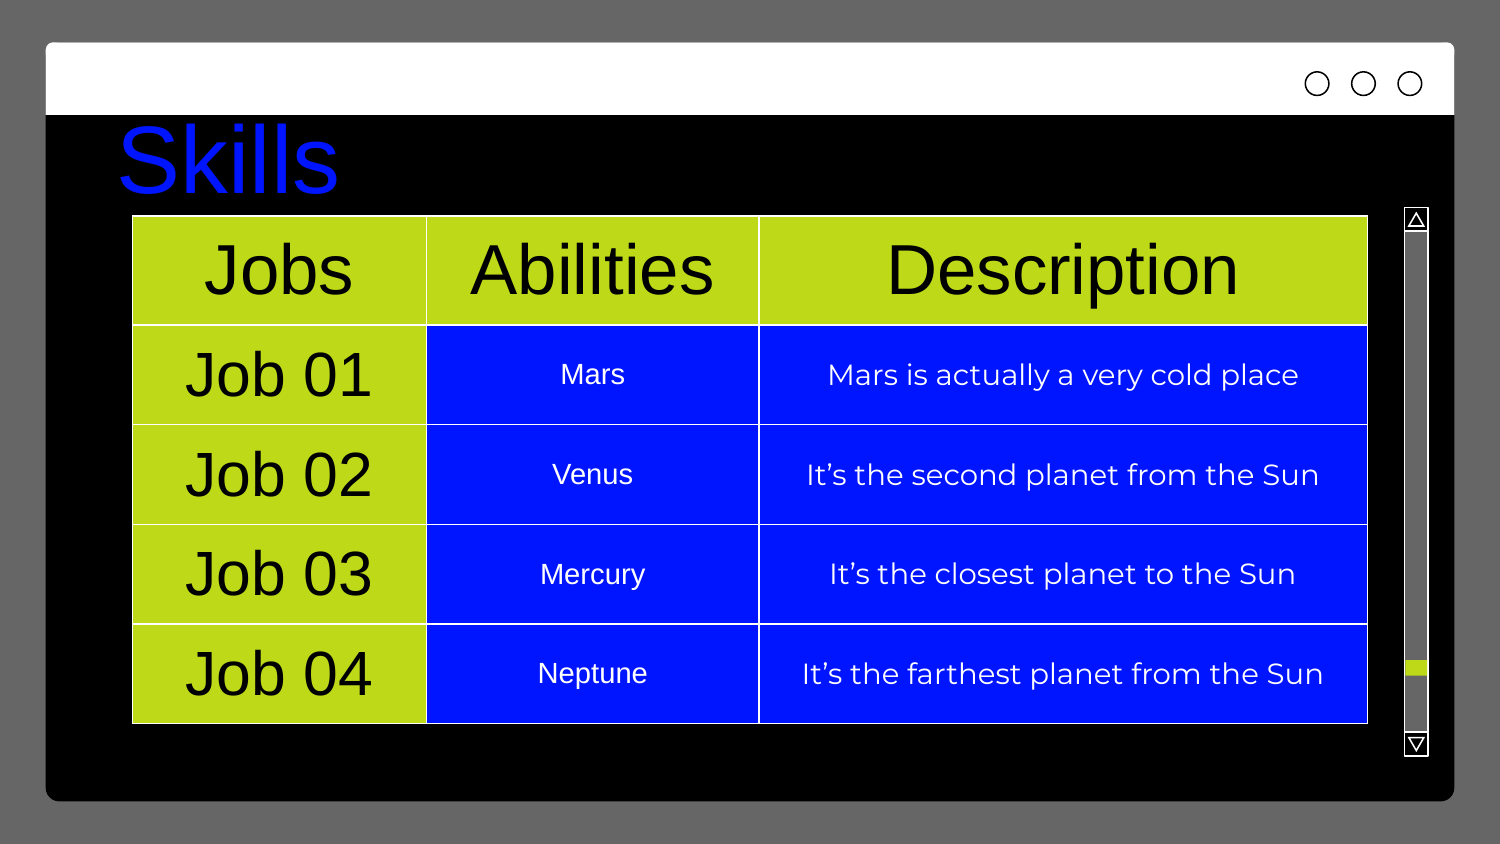

# Skills

| Jobs | Abilities | Description |
| --- | --- | --- |
| Job 01 | Mars | Mars is actually a very cold place |
| Job 02 | Venus | It’s the second planet from the Sun |
| Job 03 | Mercury | It’s the closest planet to the Sun |
| Job 04 | Neptune | It’s the farthest planet from the Sun |